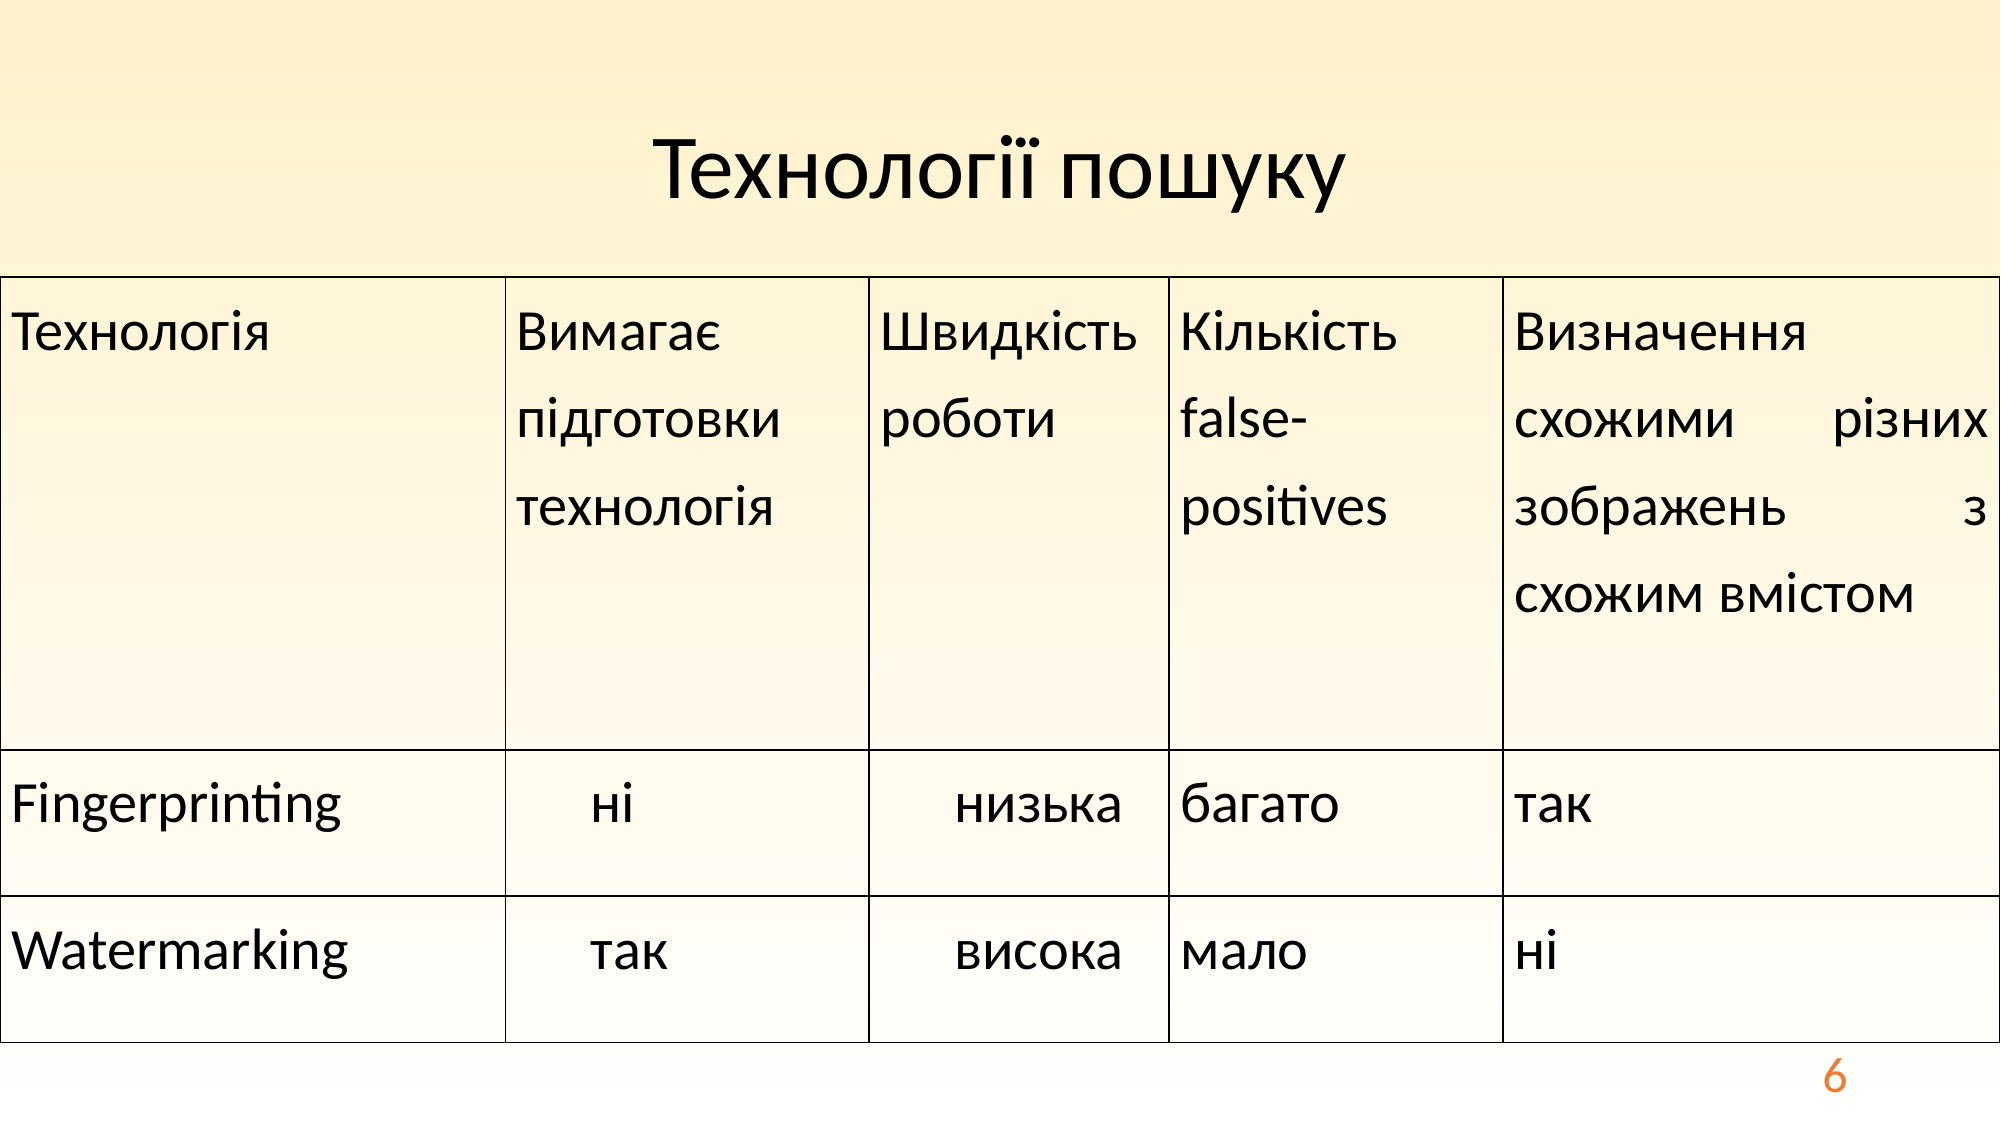

# Технології пошуку
| Технологія | Вимагає підготовки технологія | Швидкість роботи | Кількість false-positives | Визначення схожими різних зображень з схожим вмістом |
| --- | --- | --- | --- | --- |
| Fingerprinting | ні | низька | багато | так |
| Watermarking | так | висока | мало | ні |
6